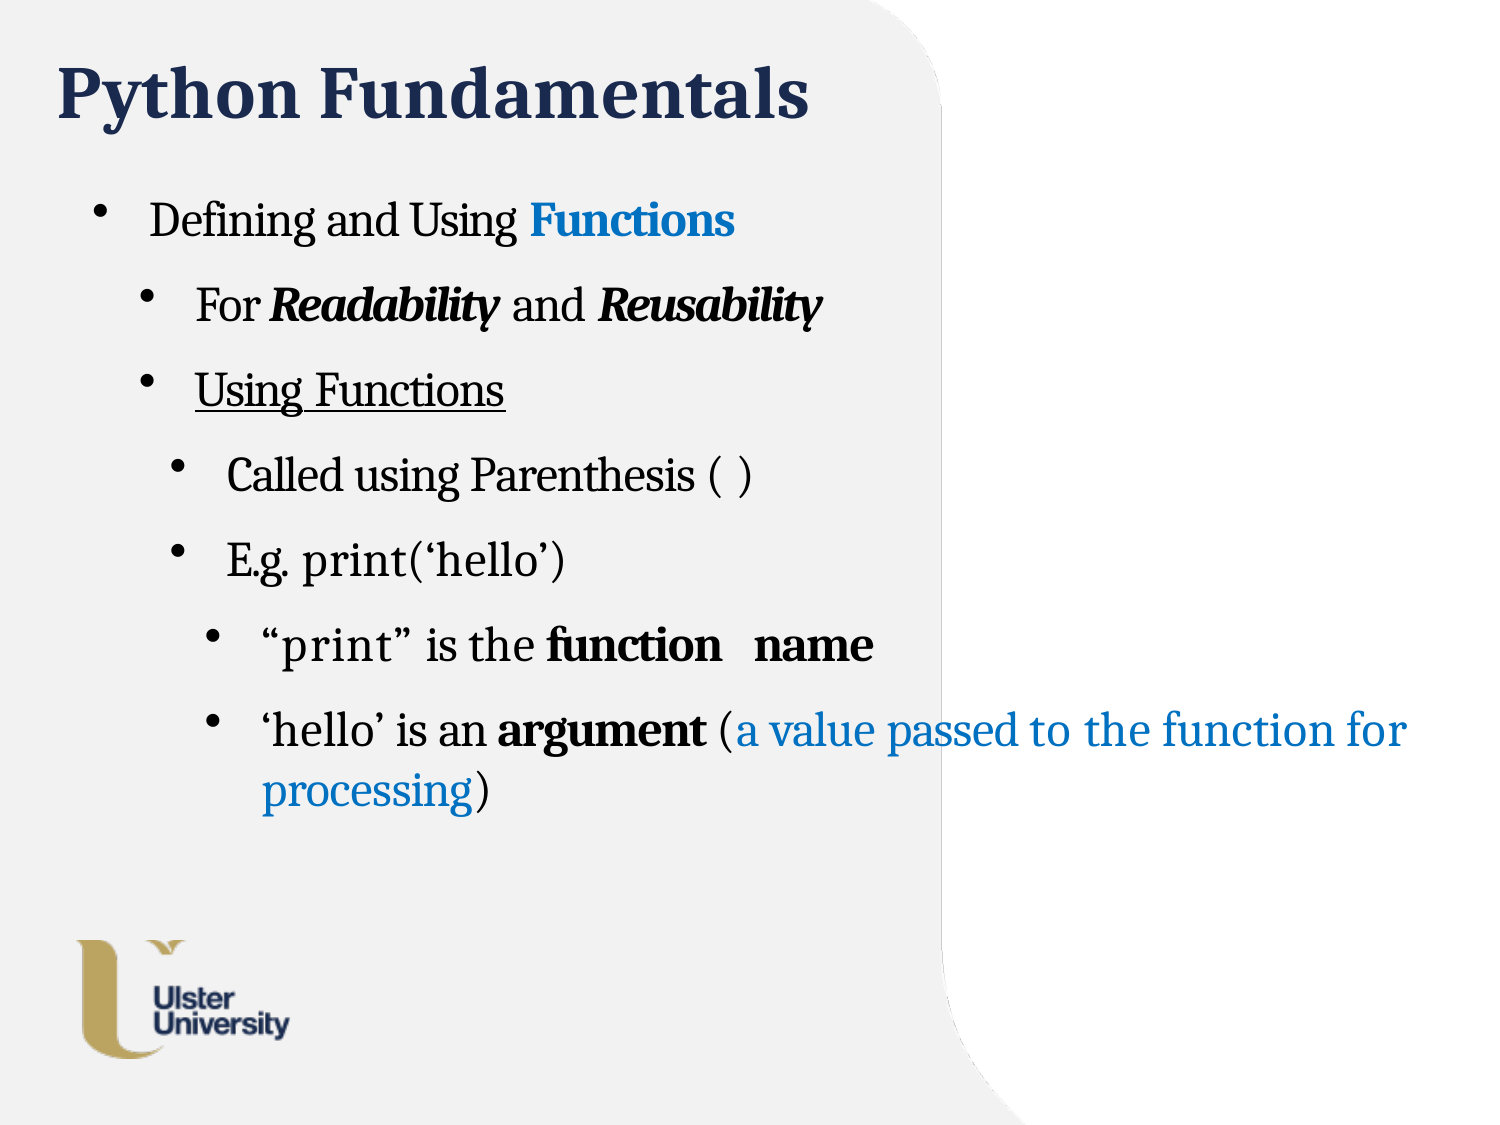

# Python Fundamentals
Defining and Using Functions
For Readability and Reusability
Using Functions
Called using Parenthesis ( )
E.g. print(‘hello’)
“print” is the function    name
‘hello’ is an argument (a value passed to the function for processing)